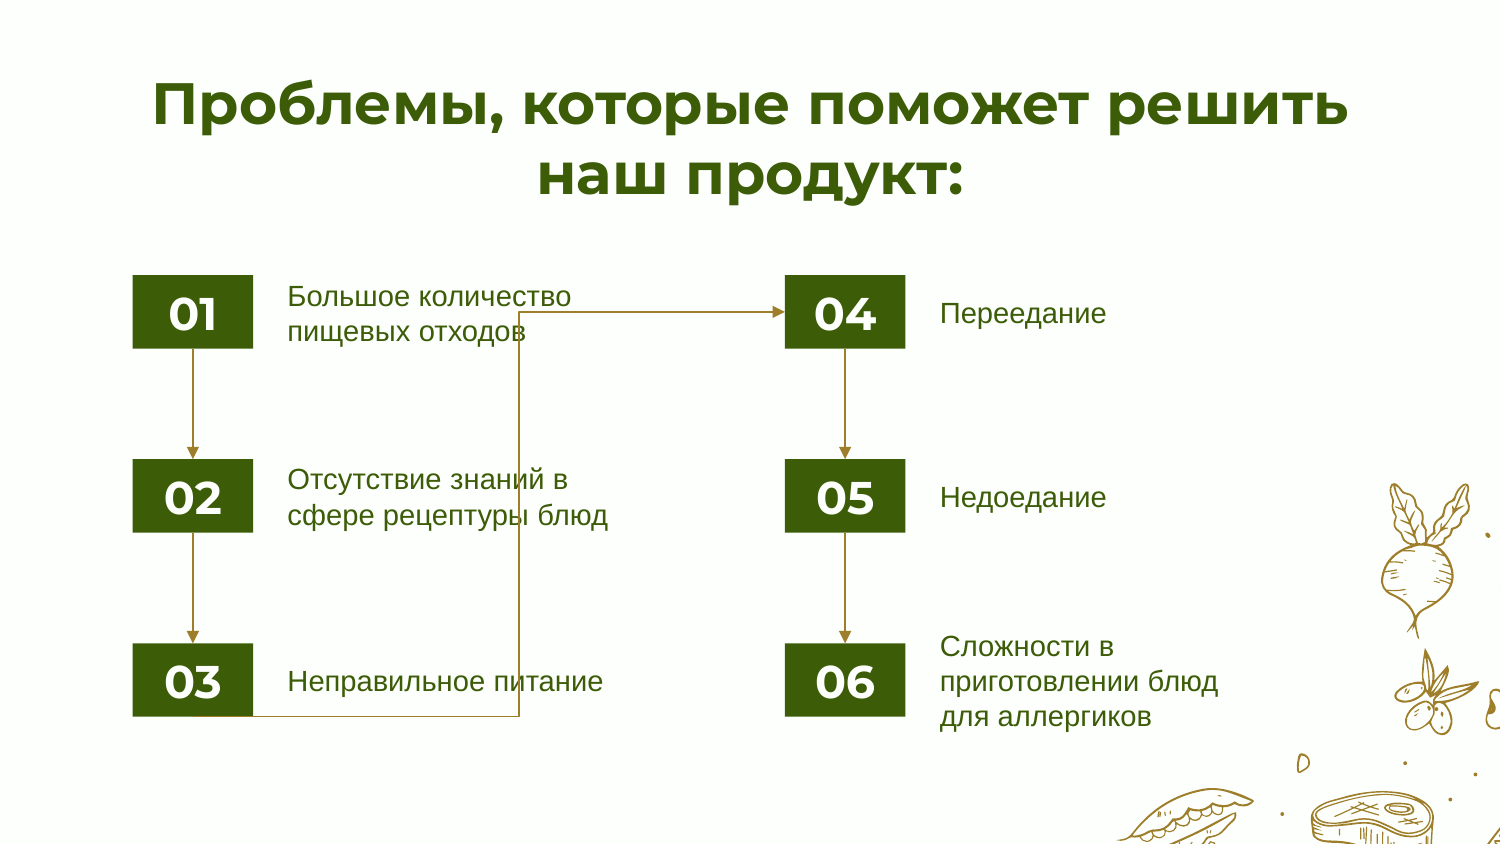

# Проблемы, которые поможет решить наш продукт:
Большое количество пищевых отходов
Переедание
01
04
Отсутствие знаний в сфере рецептуры блюд
Недоедание
02
05
Неправильное питание
Сложности в приготовлении блюд для аллергиков
03
06